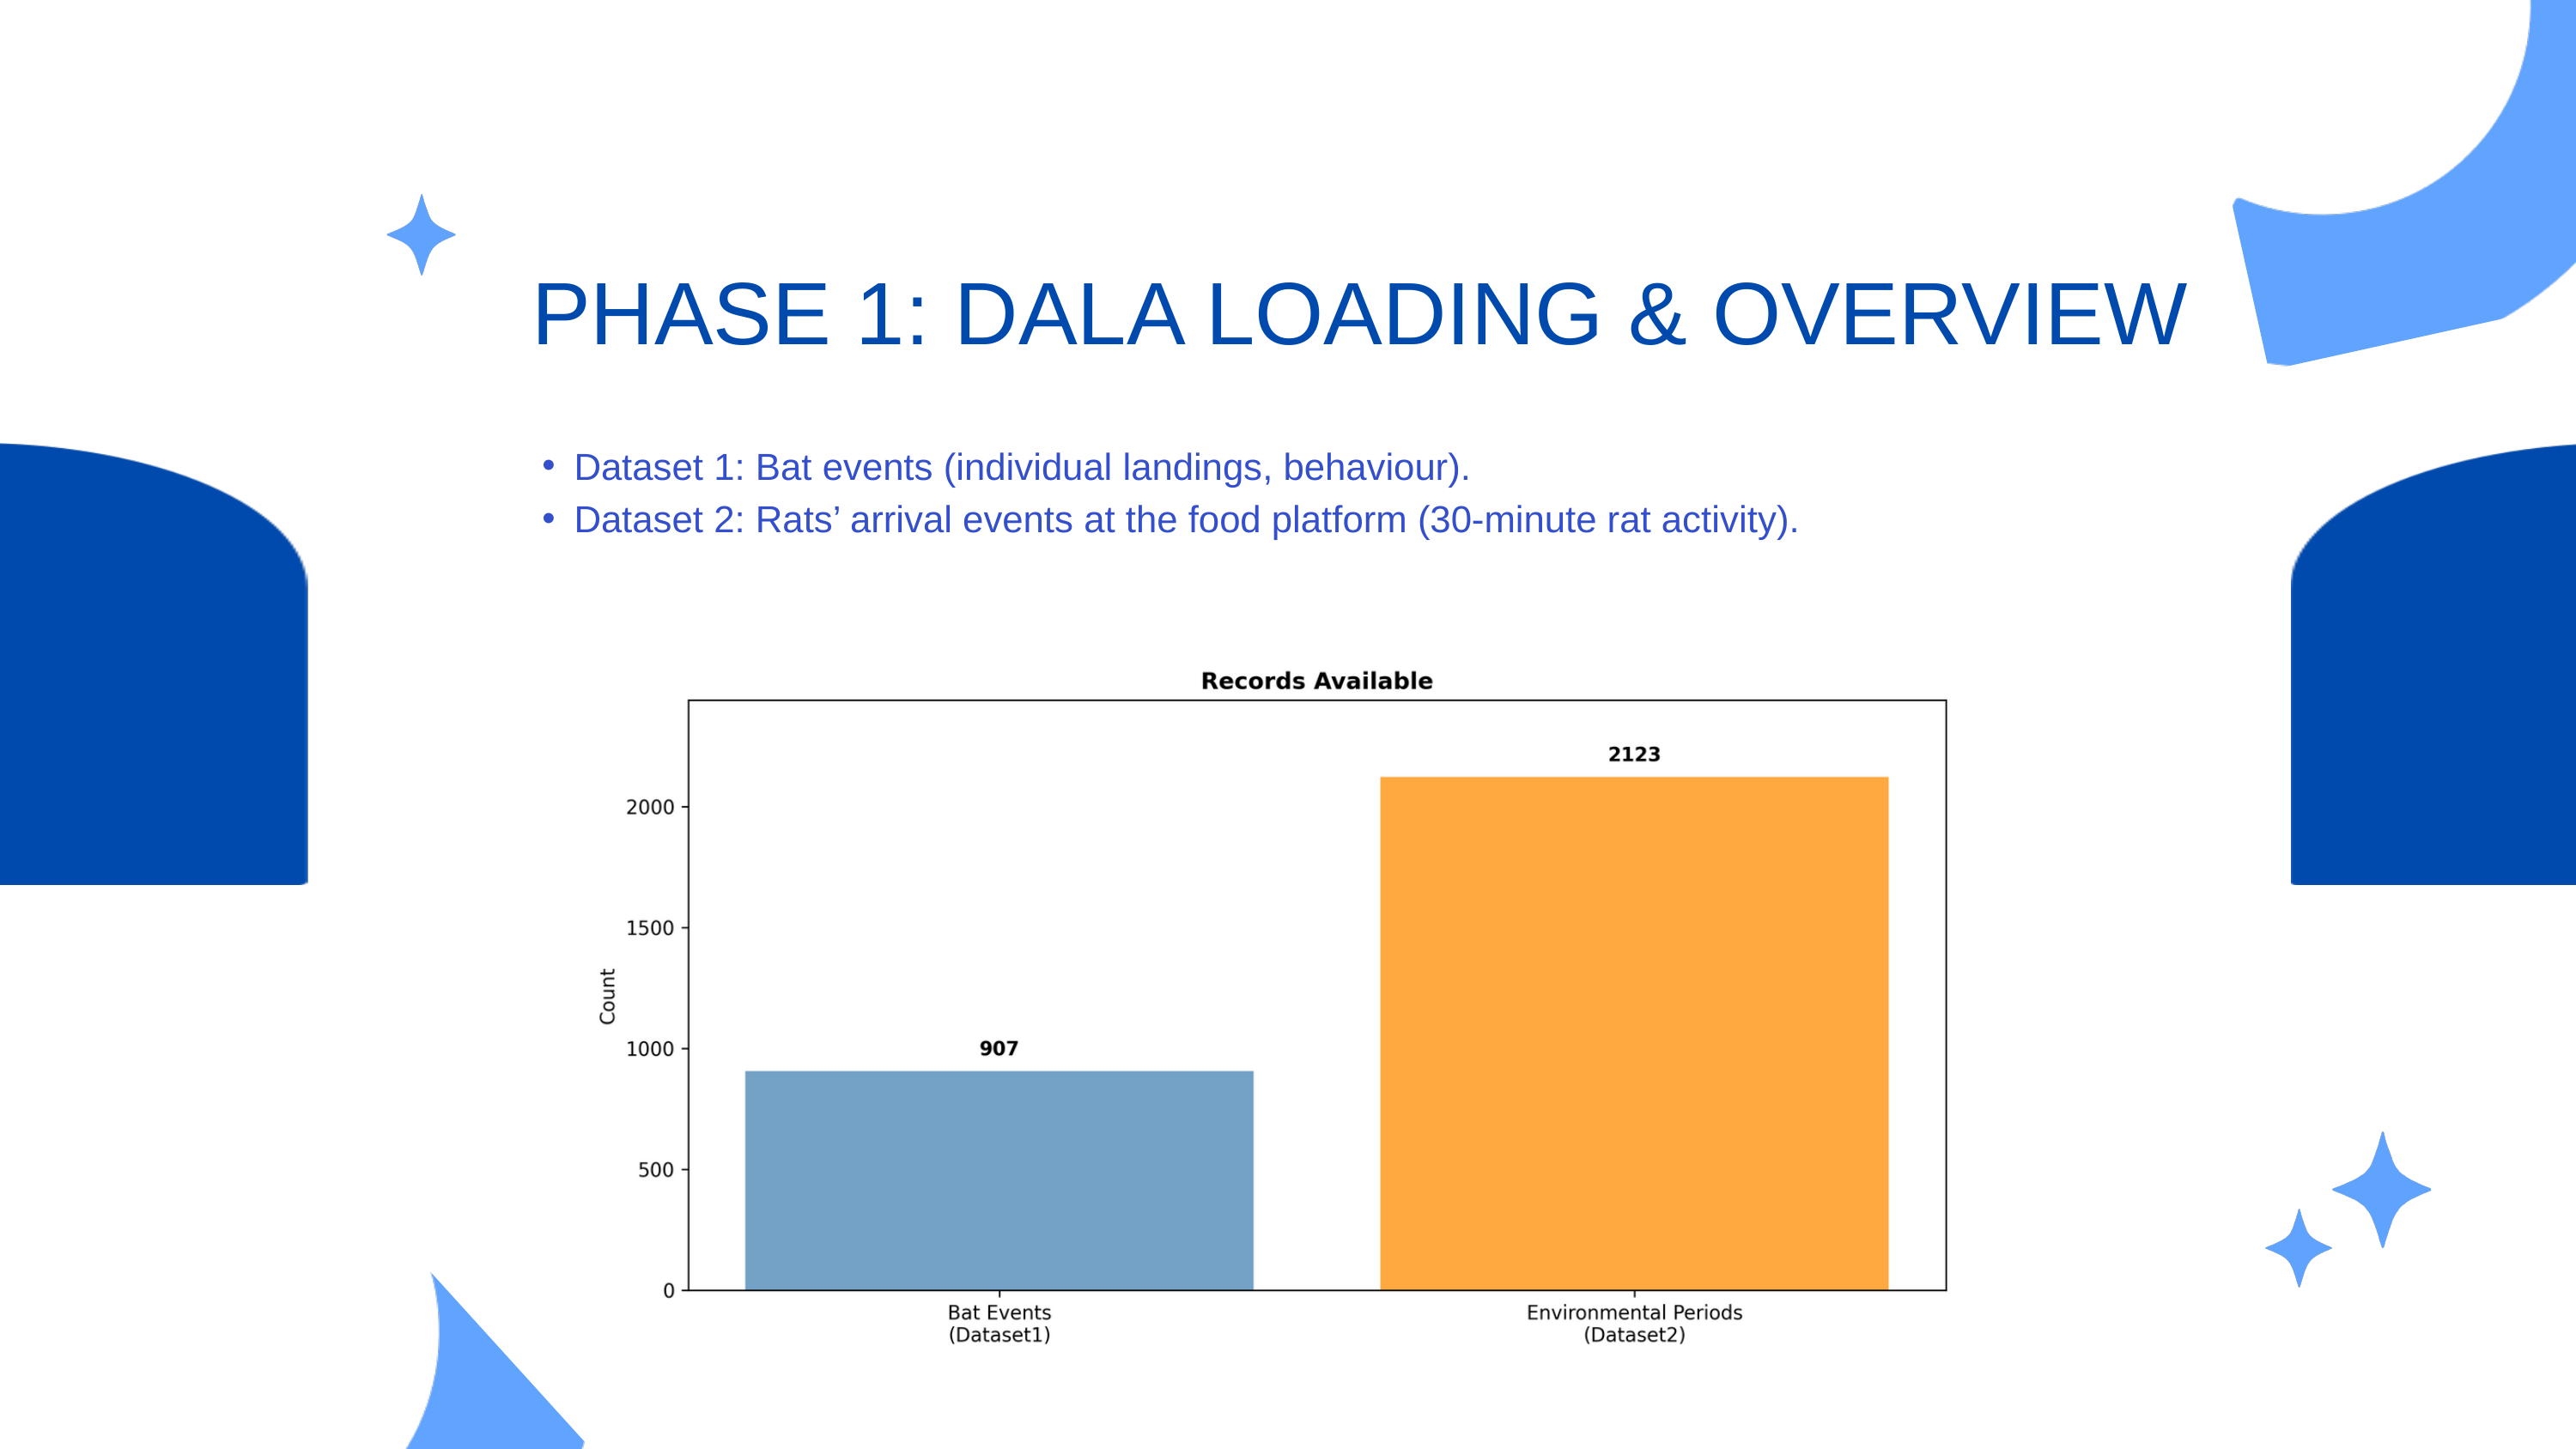

PHASE 1: DALA LOADING & OVERVIEW

Dataset 1: Bat events (individual landings, behaviour).
Dataset 2: Rats’ arrival events at the food platform (30-minute rat activity).